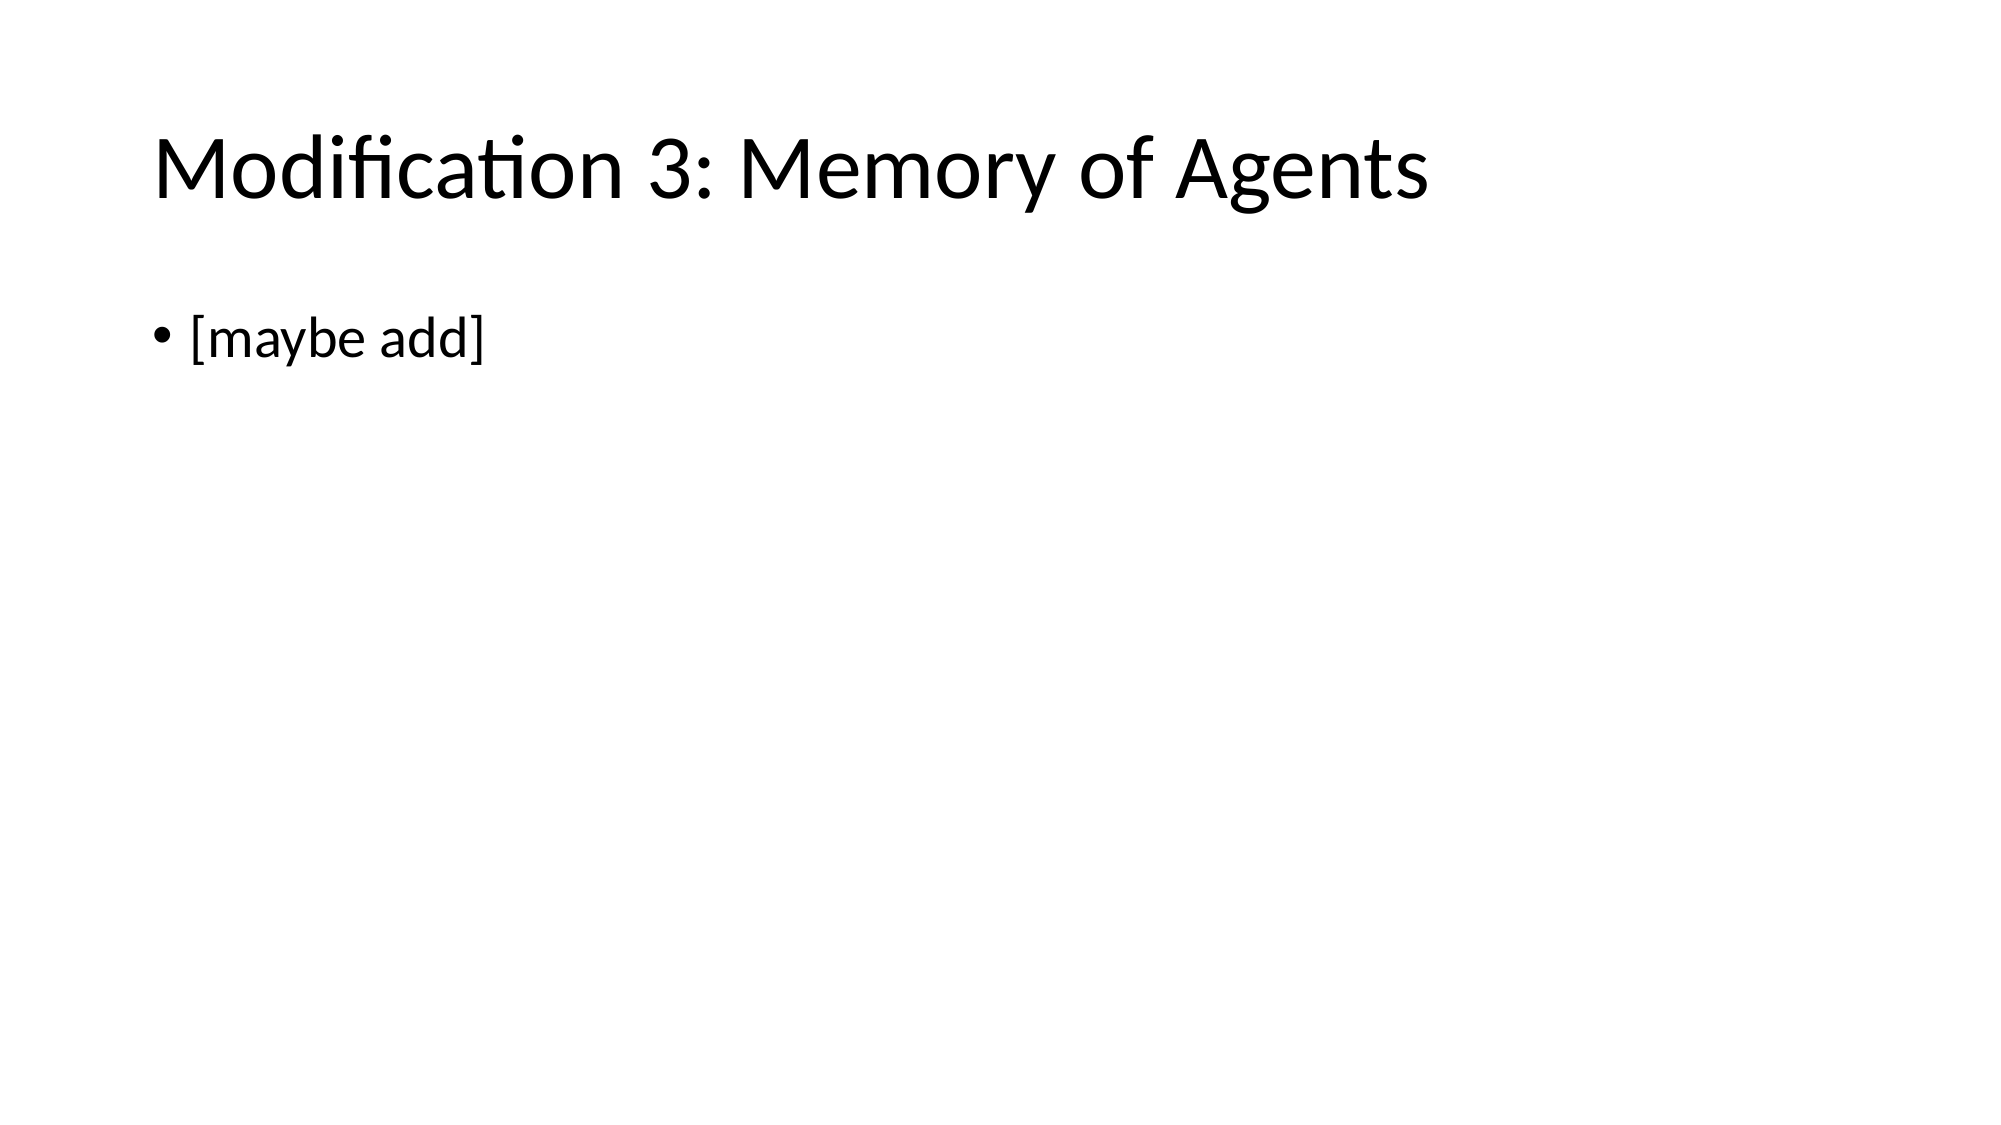

# Modification 3: Memory of Agents
[maybe add]